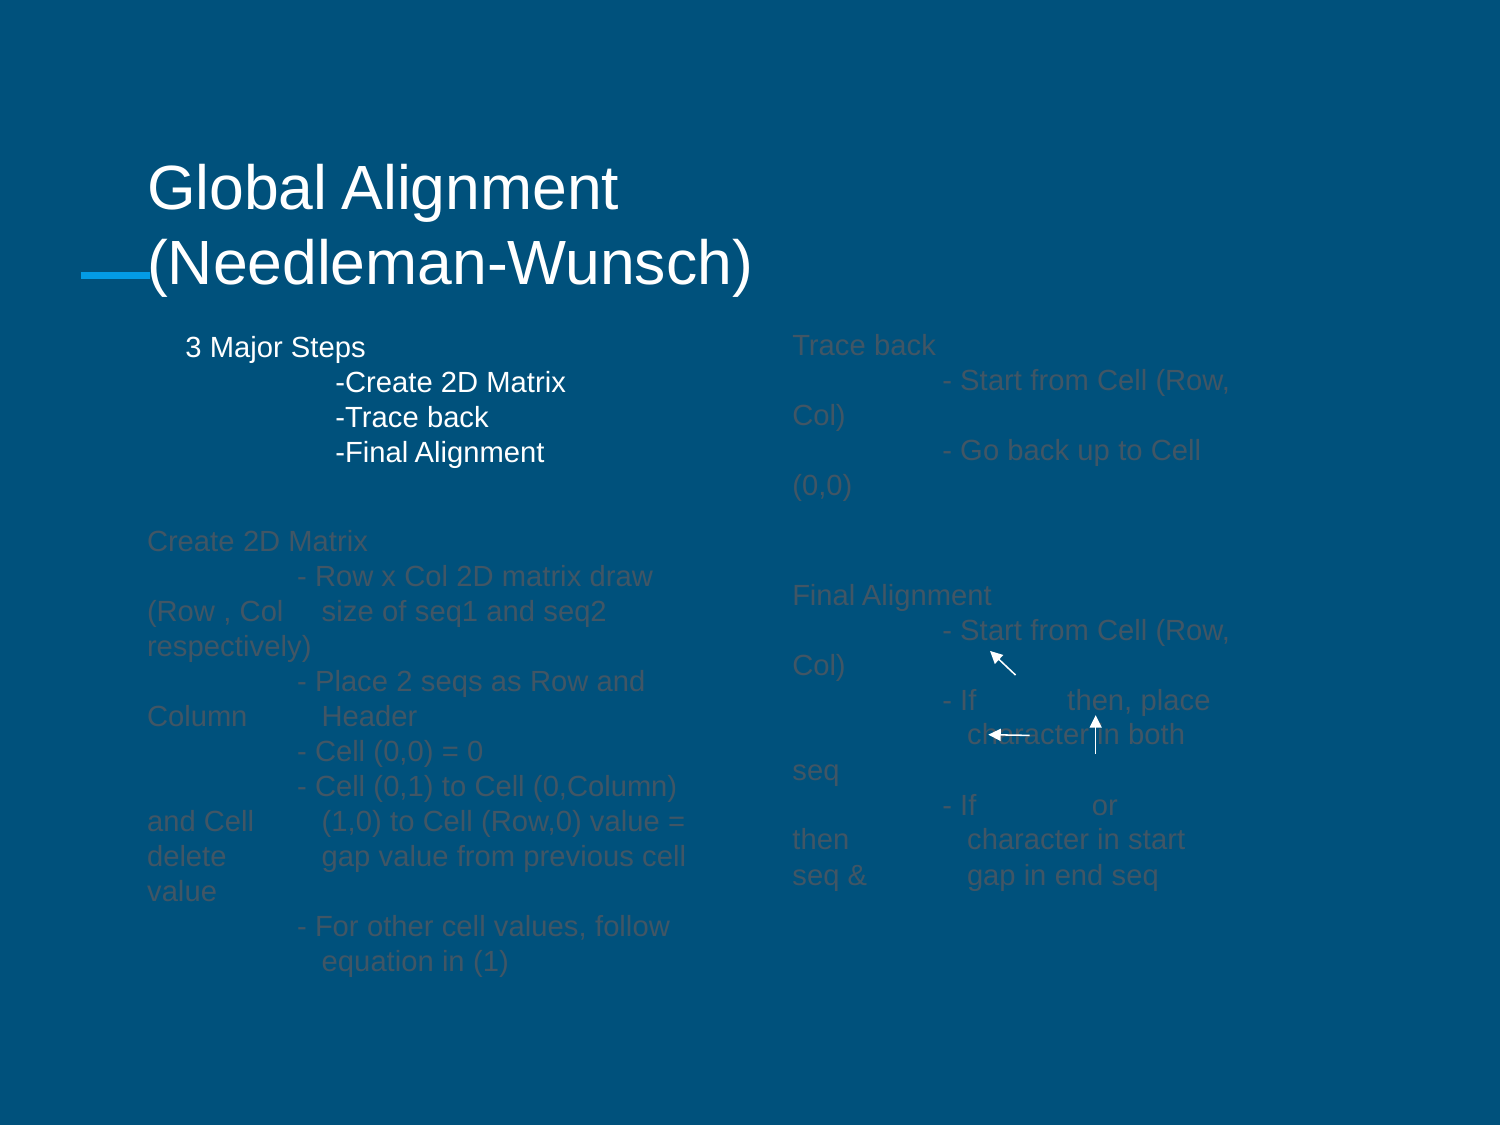

# Global Alignment (Needleman-Wunsch)
Trace back
	- Start from Cell (Row, Col)
	- Go back up to Cell (0,0)

3 Major Steps
	-Create 2D Matrix
	-Trace back
	-Final Alignment
Create 2D Matrix
	- Row x Col 2D matrix draw (Row , Col 	   size of seq1 and seq2 respectively)
	- Place 2 seqs as Row and Column 	   Header
	- Cell (0,0) = 0
	- Cell (0,1) to Cell (0,Column) and Cell 	   (1,0) to Cell (Row,0) value = delete 	   gap value from previous cell value
	- For other cell values, follow 	   equation in (1)

Final Alignment
	- Start from Cell (Row, Col)
	- If           then, place 	   character in both seq
	- If              or        then 	   character in start seq & 	   gap in end seq